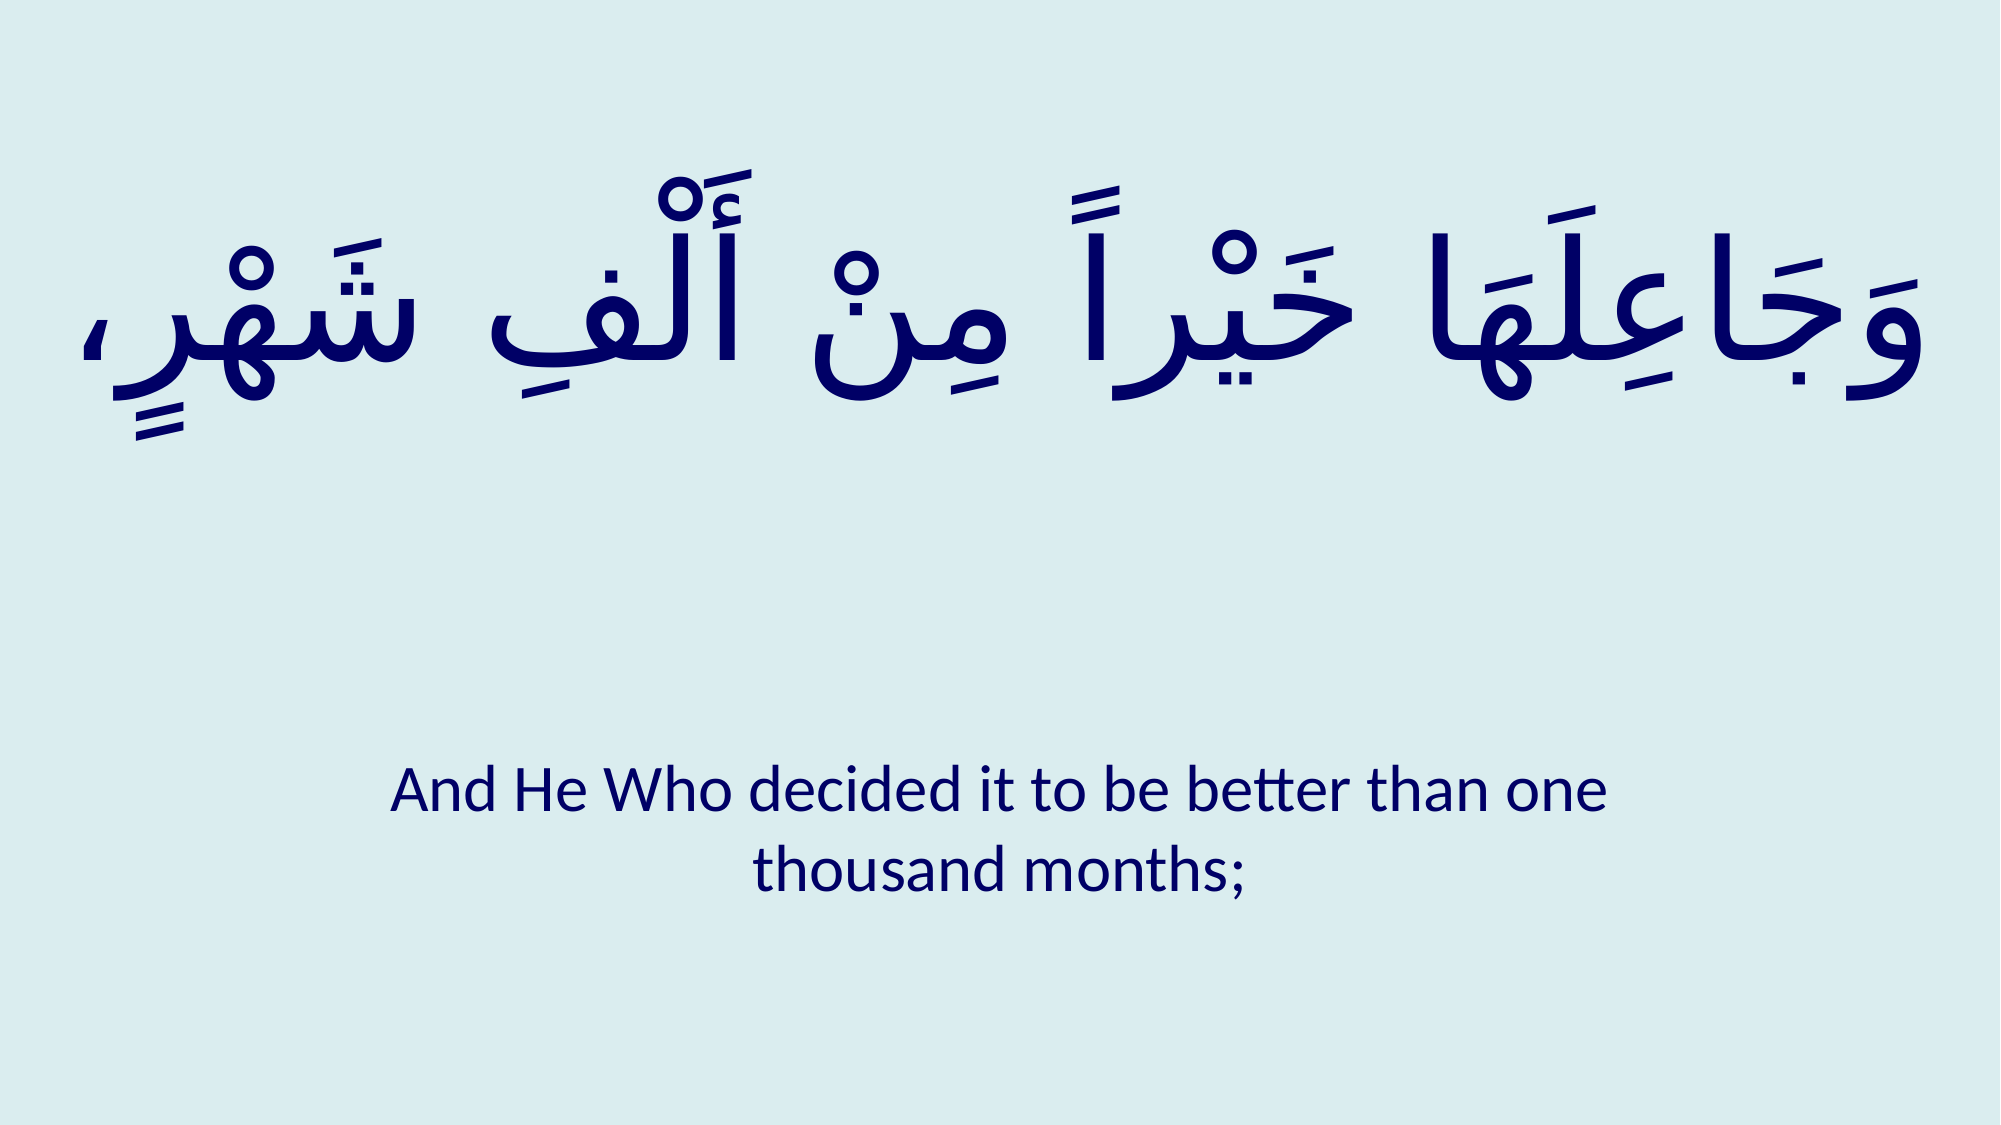

# وَجَاعِلَهَا خَيْراً مِنْ أَلْفِ شَهْرٍ،
And He Who decided it to be better than one thousand months;